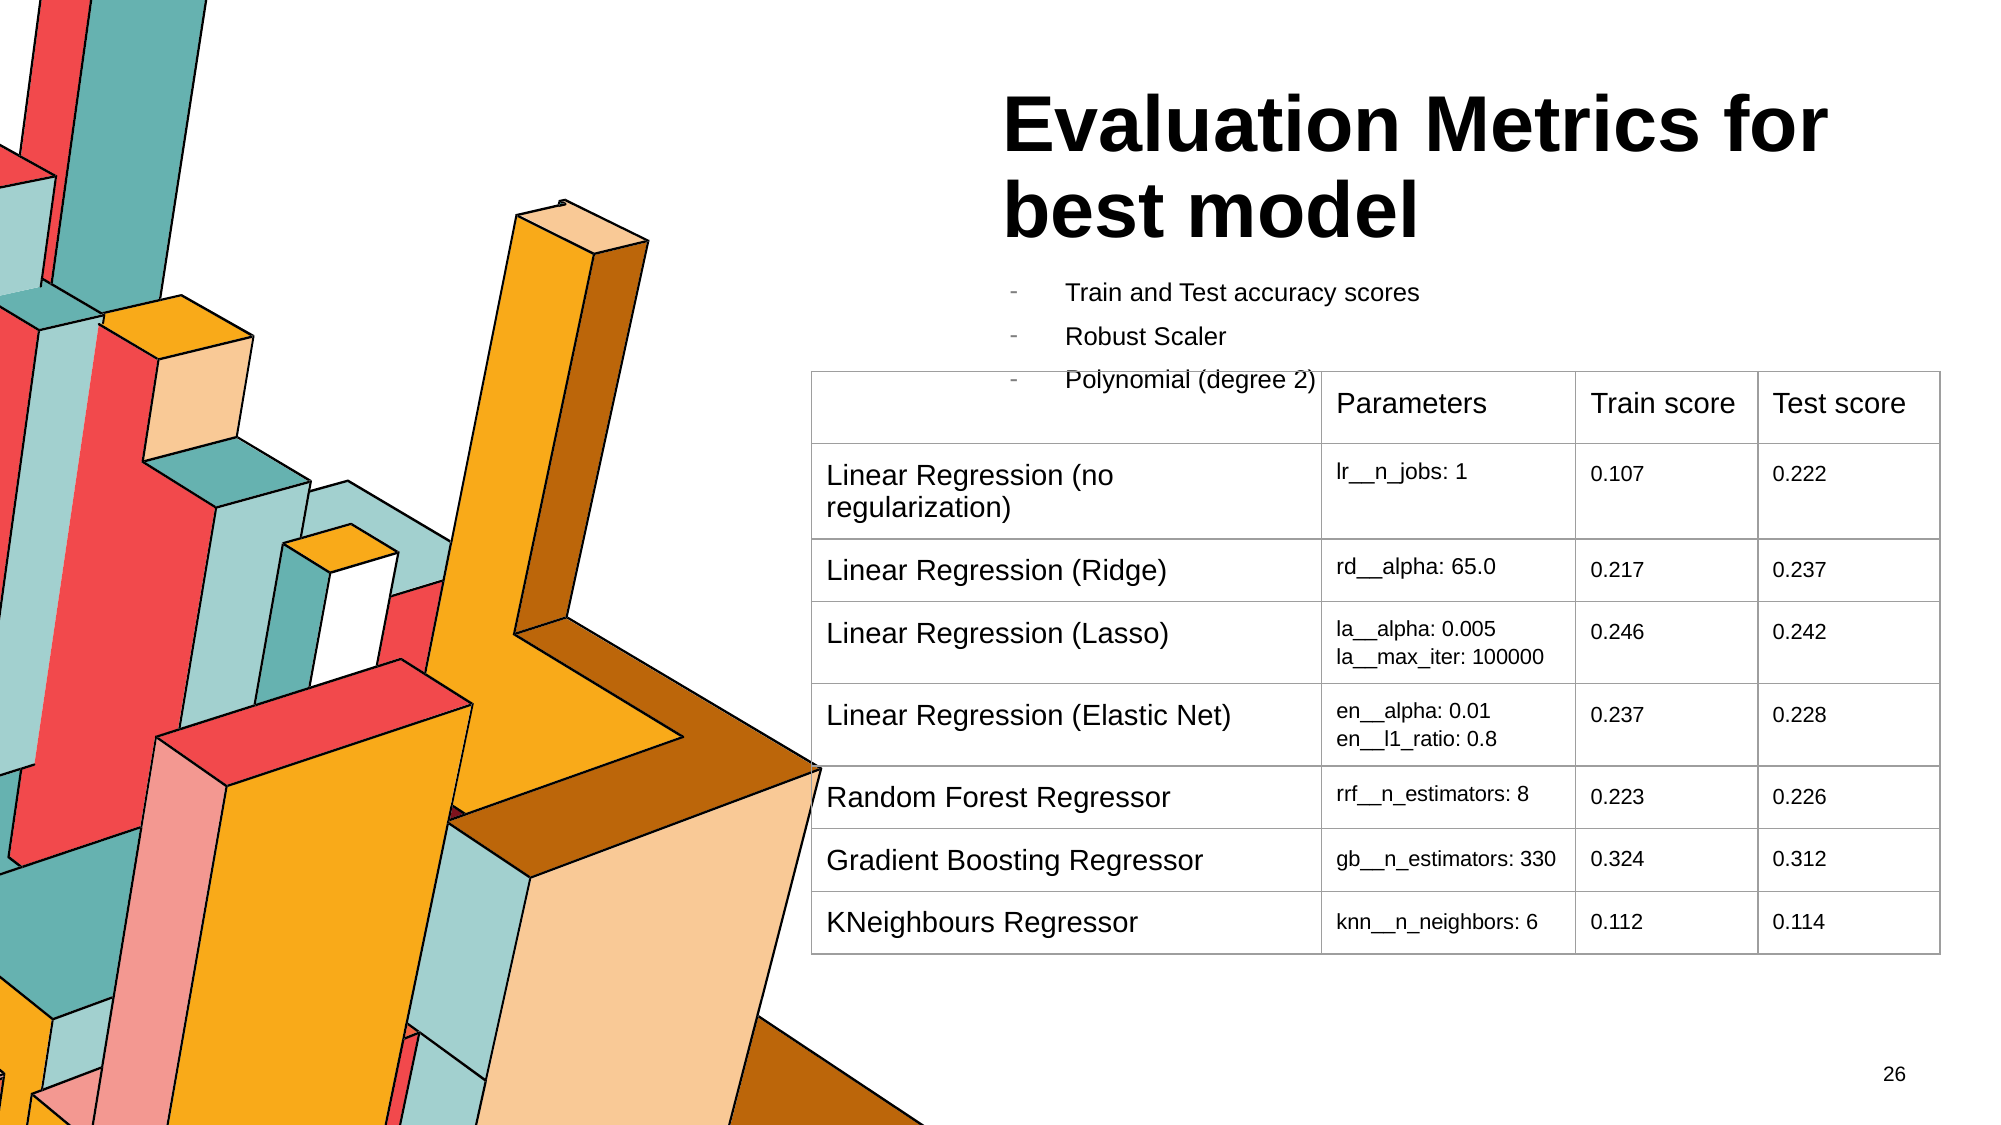

# Evaluation Metrics for best model
Train and Test accuracy scores
Robust Scaler
Polynomial (degree 2)

|  | Parameters | Train score | Test score |
| --- | --- | --- | --- |
| Linear Regression (no regularization) | lr\_\_n\_jobs: 1 | 0.107 | 0.222 |
| Linear Regression (Ridge) | rd\_\_alpha: 65.0 | 0.217 | 0.237 |
| Linear Regression (Lasso) | la\_\_alpha: 0.005 la\_\_max\_iter: 100000 | 0.246 | 0.242 |
| Linear Regression (Elastic Net) | en\_\_alpha: 0.01 en\_\_l1\_ratio: 0.8 | 0.237 | 0.228 |
| Random Forest Regressor | rrf\_\_n\_estimators: 8 | 0.223 | 0.226 |
| Gradient Boosting Regressor | gb\_\_n\_estimators: 330 | 0.324 | 0.312 |
| KNeighbours Regressor | knn\_\_n\_neighbors: 6 | 0.112 | 0.114 |
26